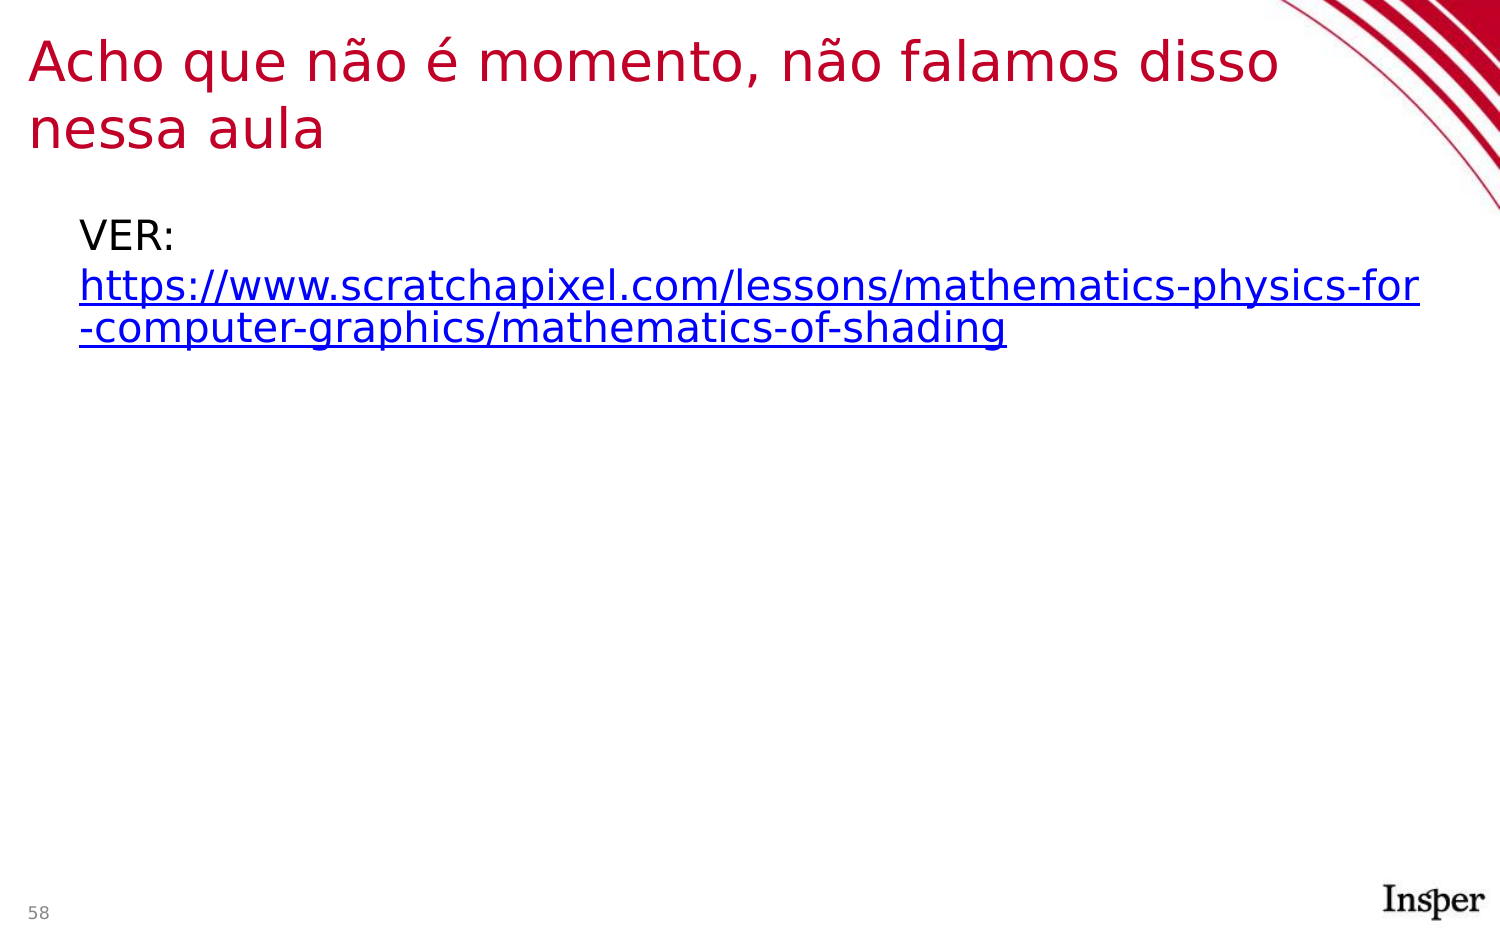

# Acho que não é momento, não falamos disso nessa aula
VER: https://www.scratchapixel.com/lessons/mathematics-physics-for-computer-graphics/mathematics-of-shading

58